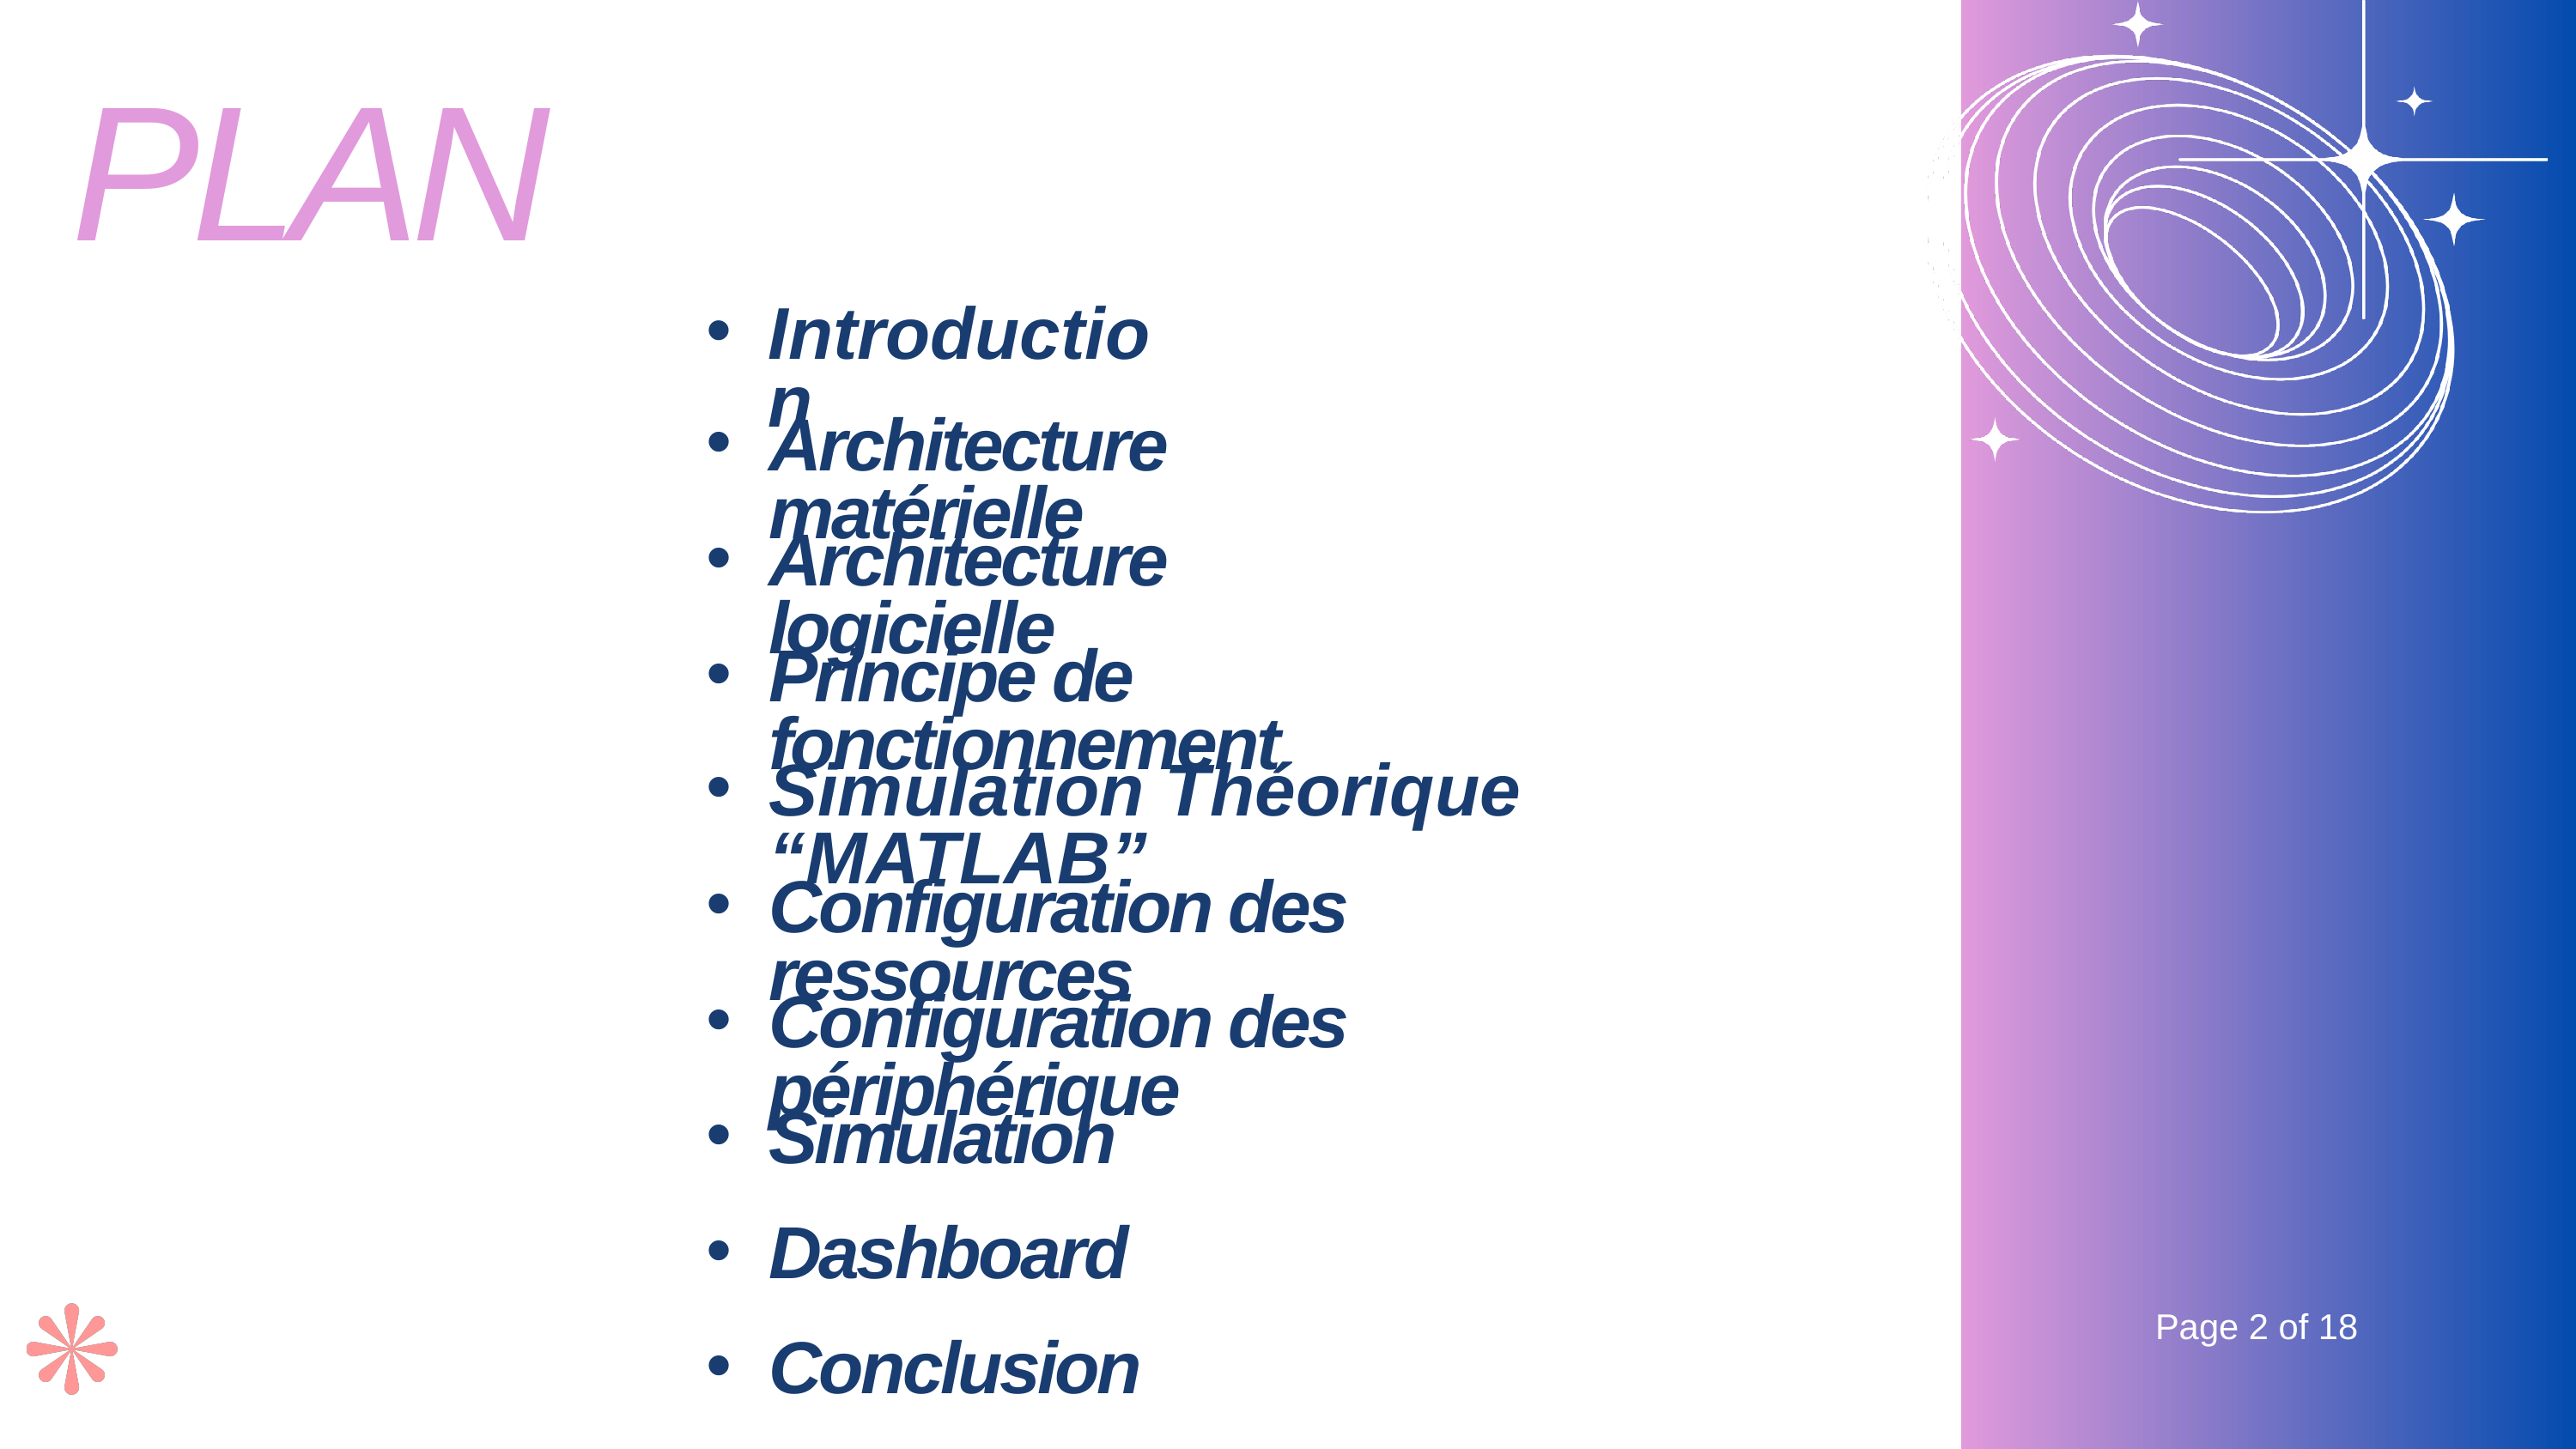

PLAN
Introduction
Architecture matérielle

Architecture logicielle

Principe de fonctionnement

Simulation Théorique “MATLAB”
Configuration des ressources

Configuration des périphérique

Simulation

Dashboard

Page 2 of 18

Conclusion